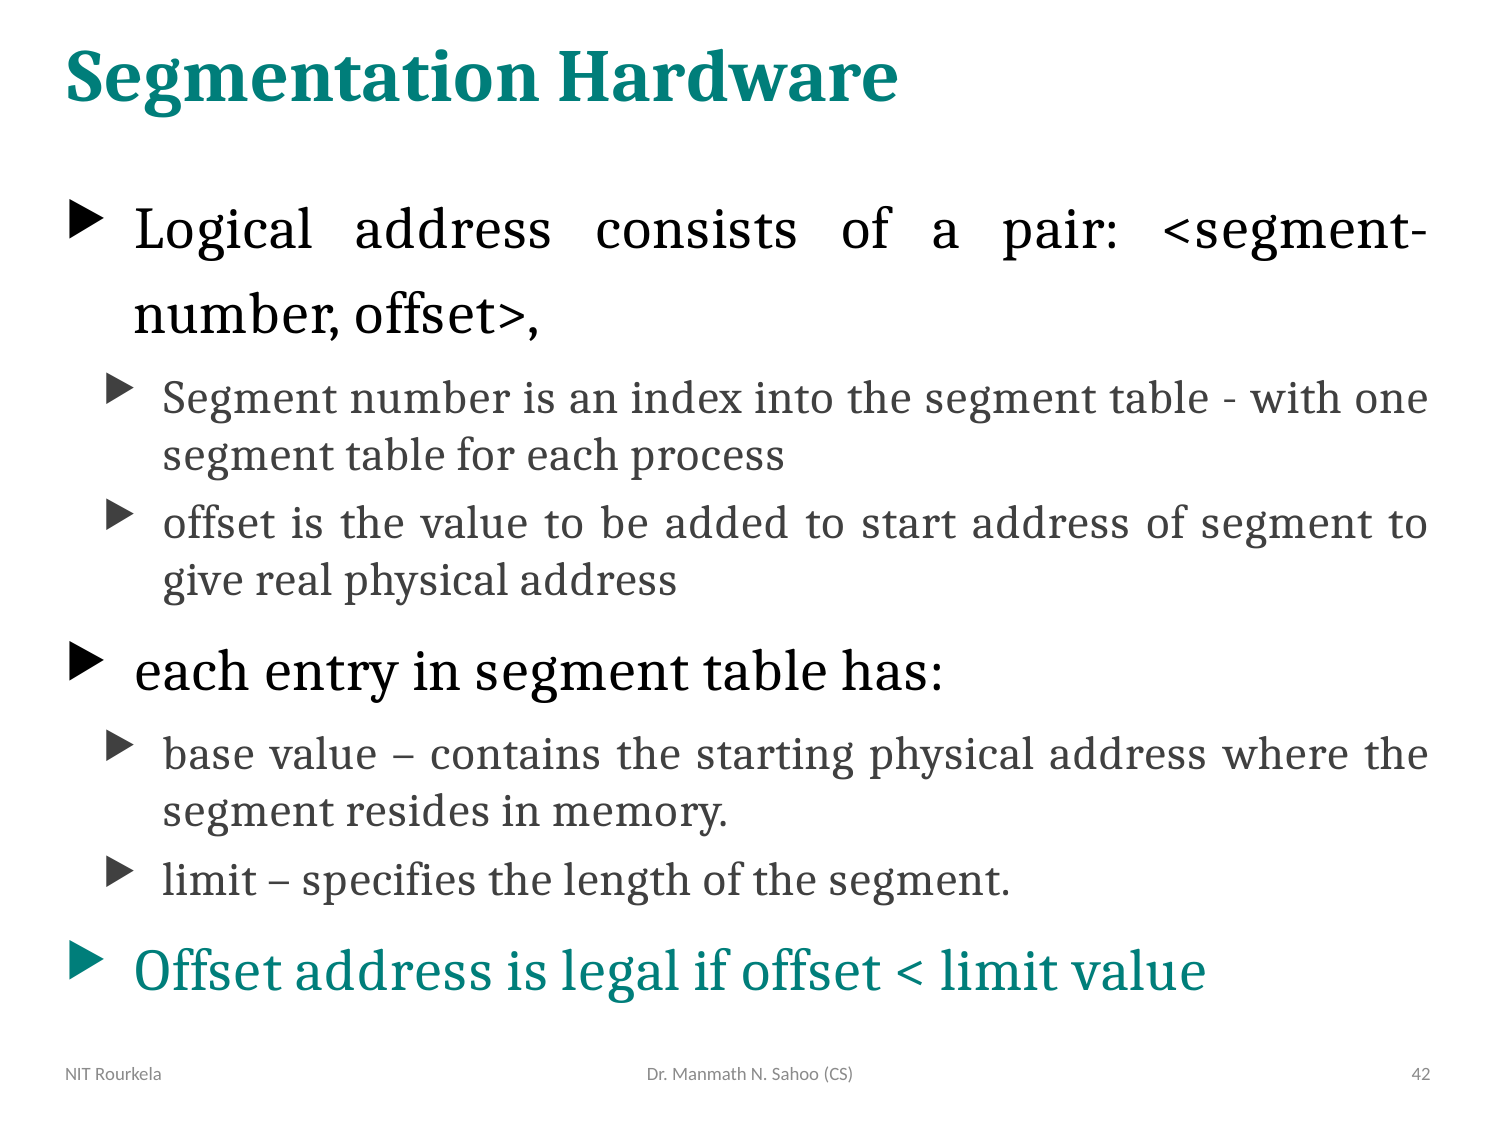

# Segmentation Hardware
Logical address consists of a pair: <segment-number, offset>,
Segment number is an index into the segment table - with one segment table for each process
offset is the value to be added to start address of segment to give real physical address
each entry in segment table has:
base value – contains the starting physical address where the segment resides in memory.
limit – specifies the length of the segment.
Offset address is legal if offset < limit value
NIT Rourkela
Dr. Manmath N. Sahoo (CS)
42